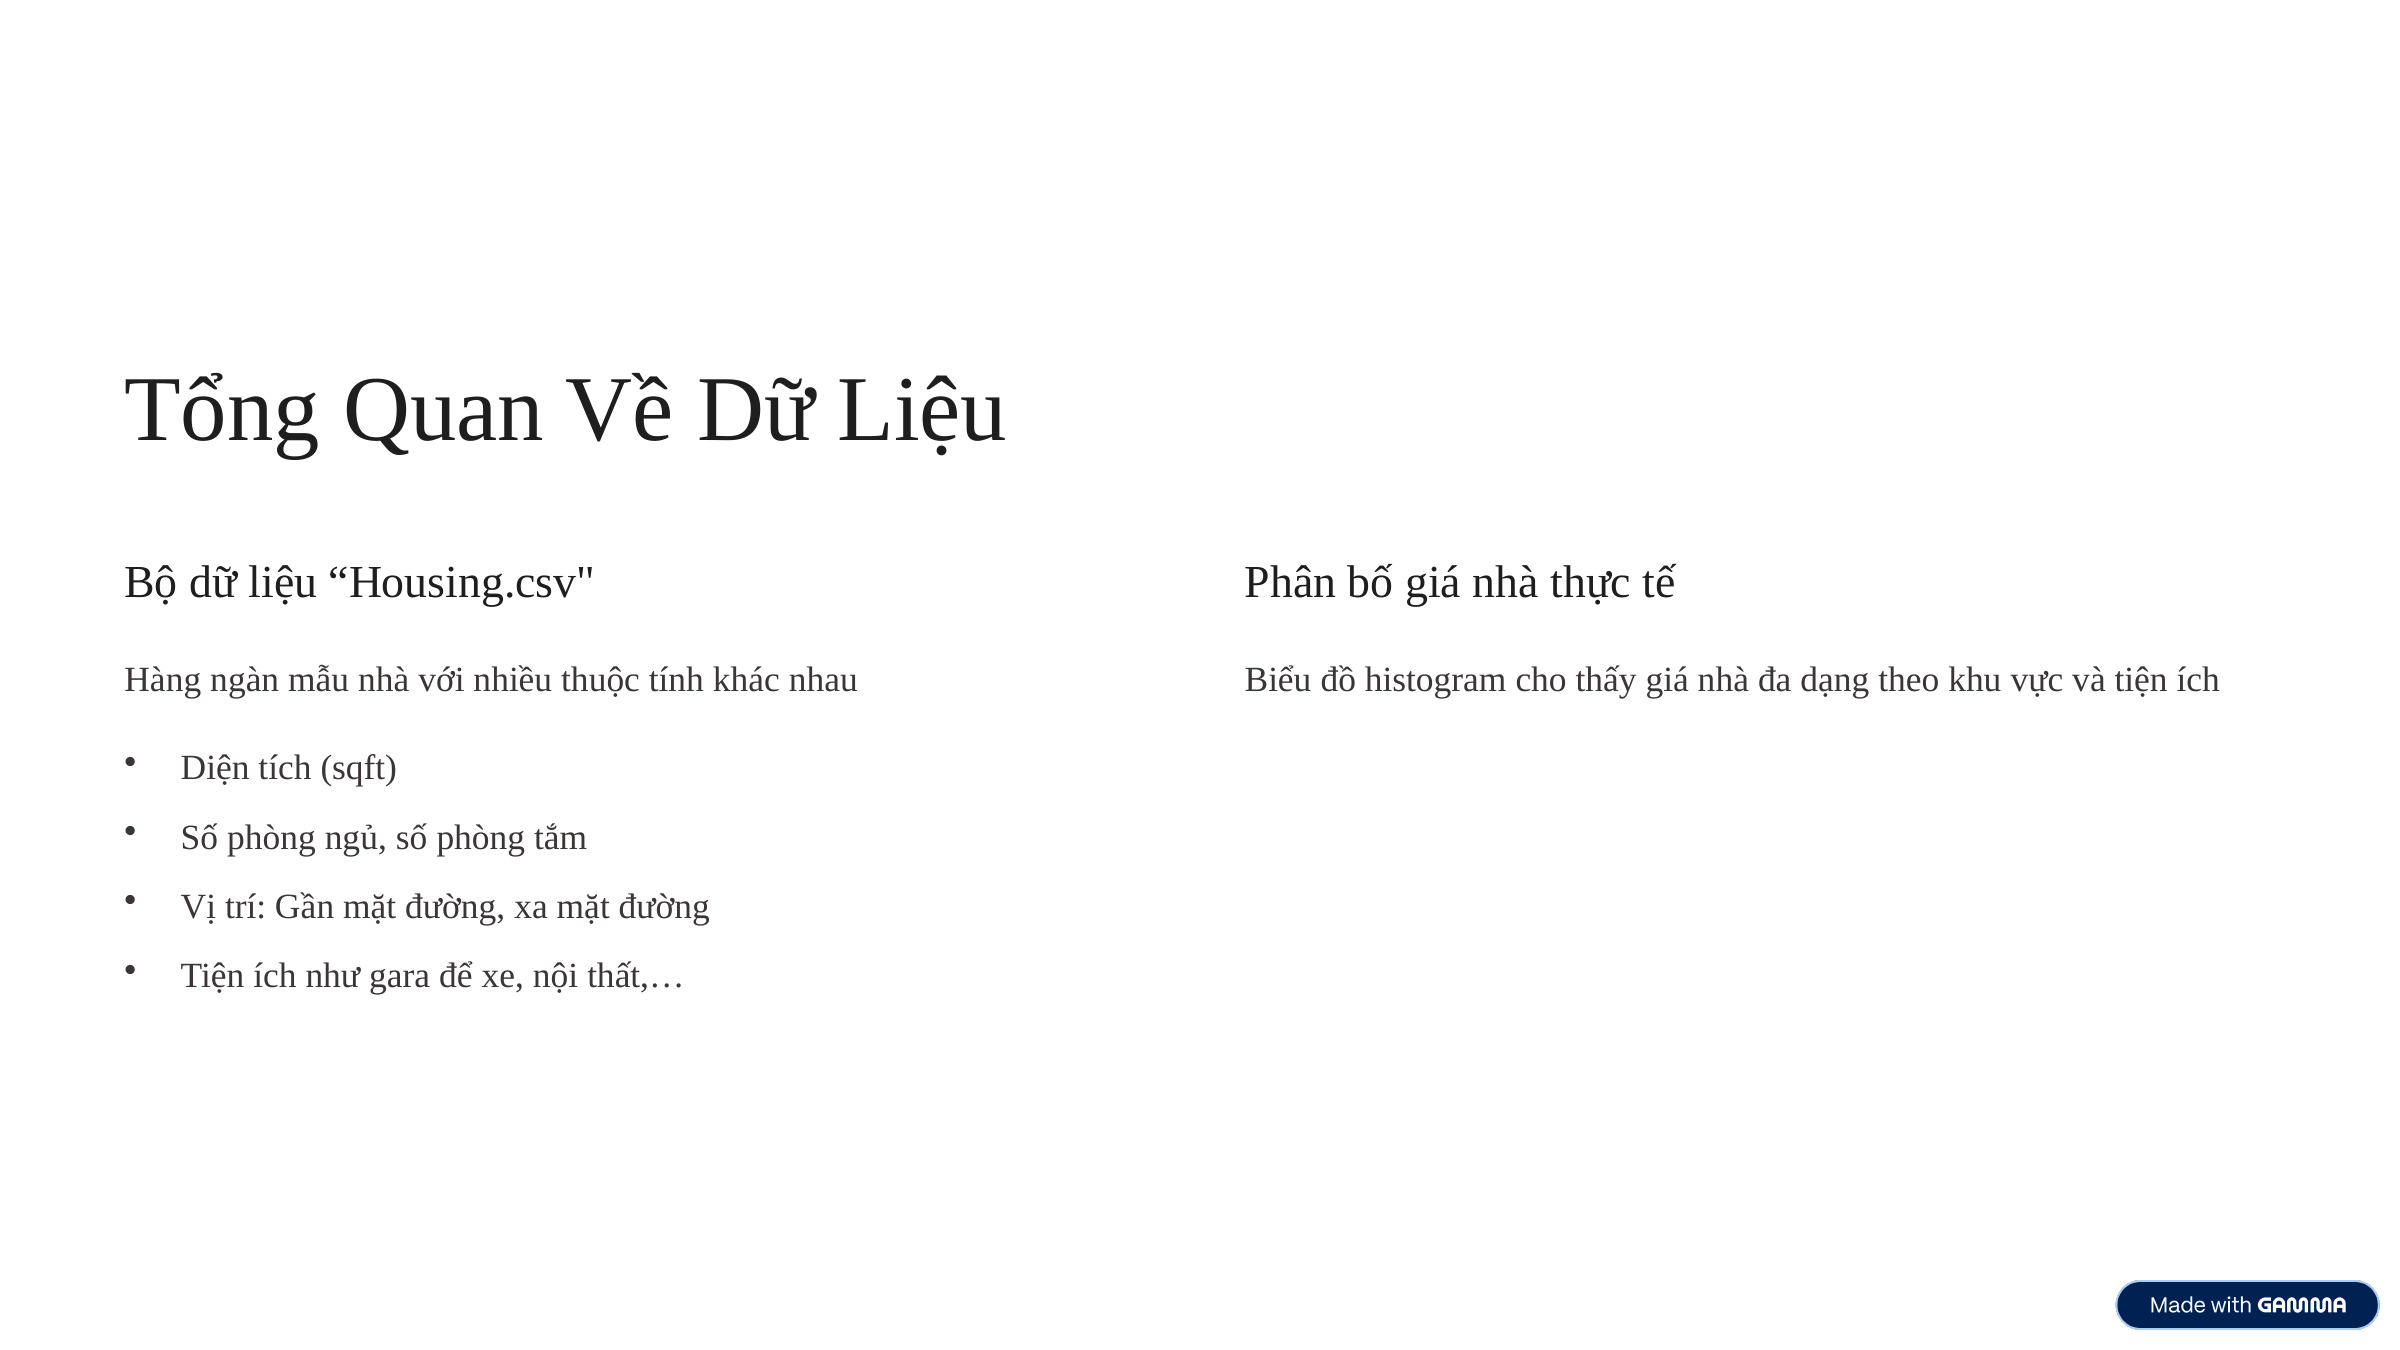

Tổng Quan Về Dữ Liệu
Bộ dữ liệu “Housing.csv"
Phân bố giá nhà thực tế
Hàng ngàn mẫu nhà với nhiều thuộc tính khác nhau
Biểu đồ histogram cho thấy giá nhà đa dạng theo khu vực và tiện ích
Diện tích (sqft)
Số phòng ngủ, số phòng tắm
Vị trí: Gần mặt đường, xa mặt đường
Tiện ích như gara để xe, nội thất,…